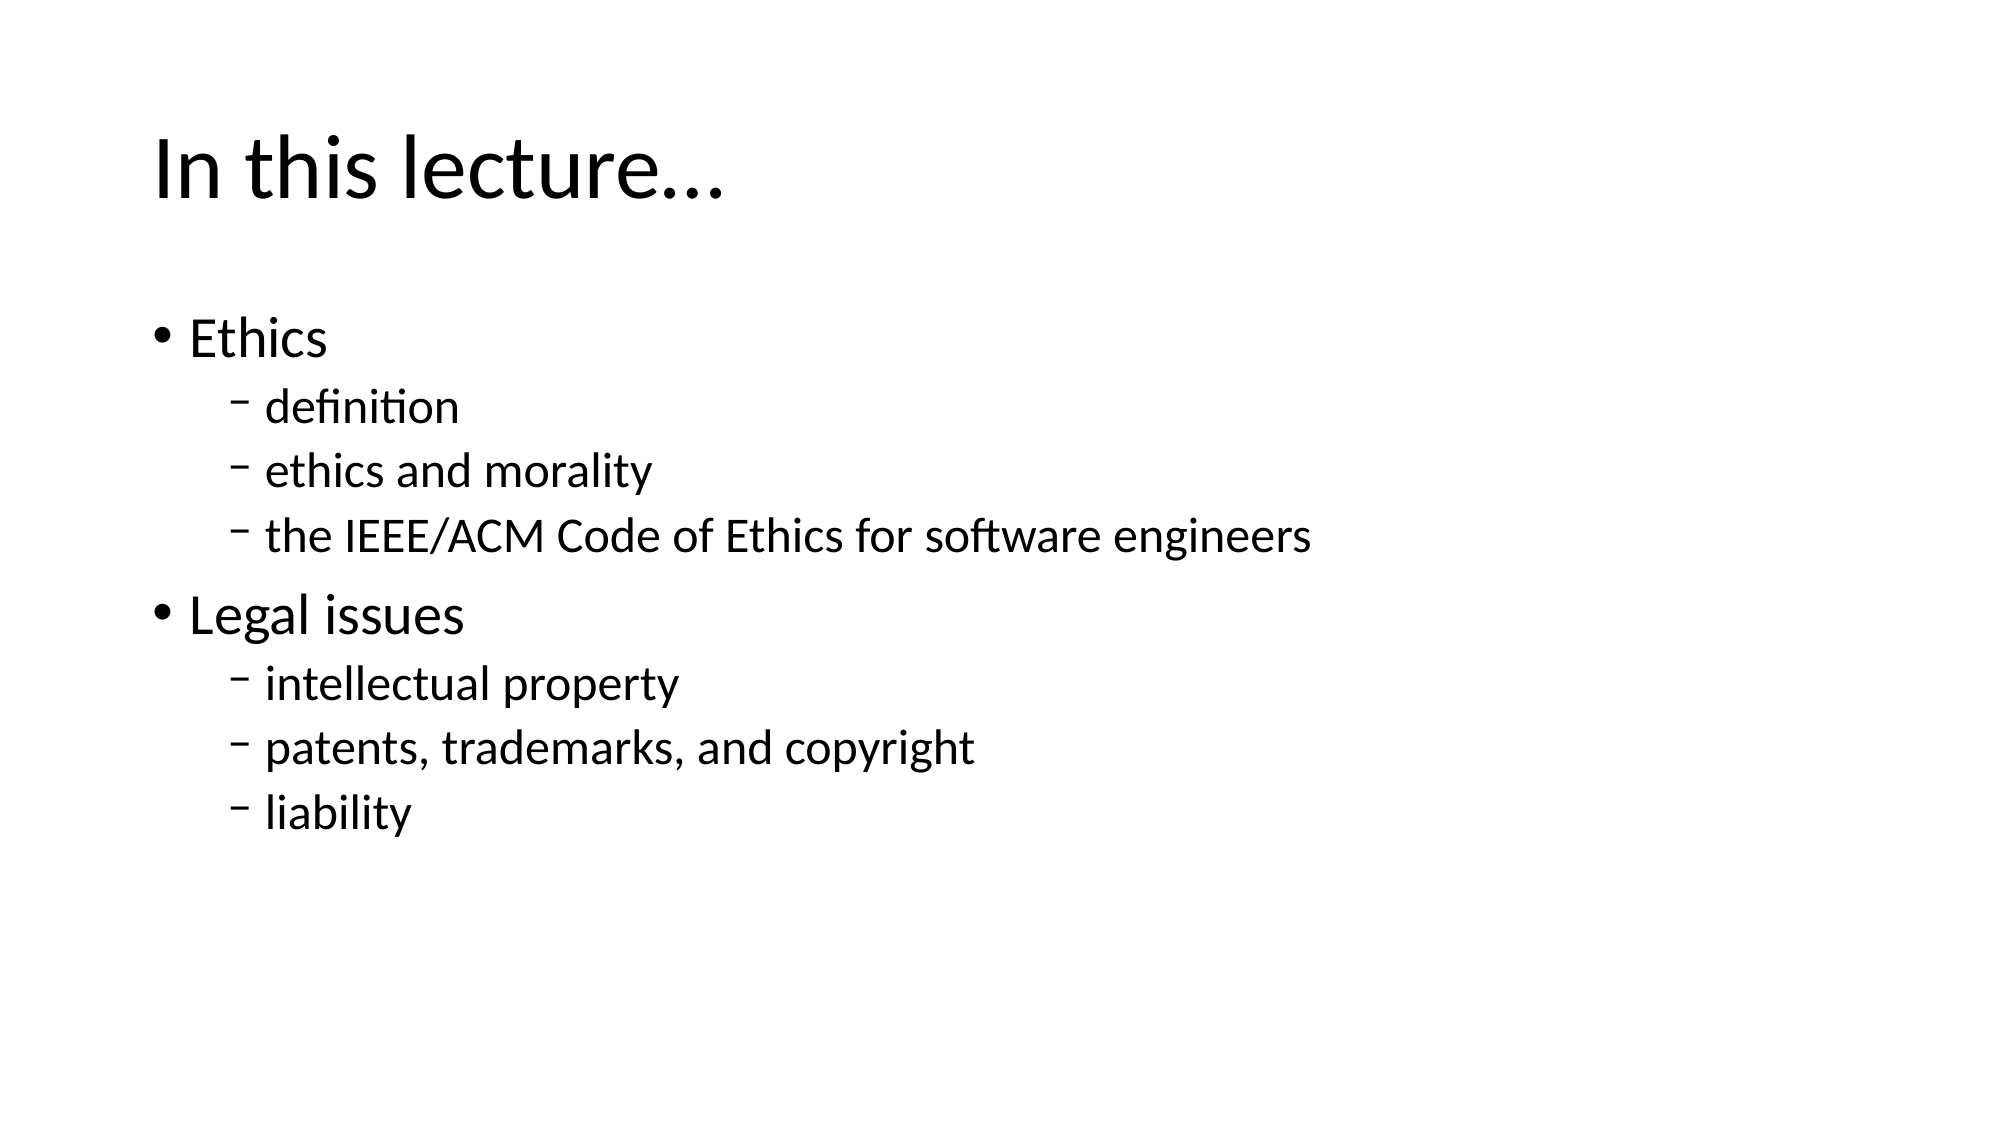

# In this lecture…
Ethics
definition
ethics and morality
the IEEE/ACM Code of Ethics for software engineers
Legal issues
intellectual property
patents, trademarks, and copyright
liability